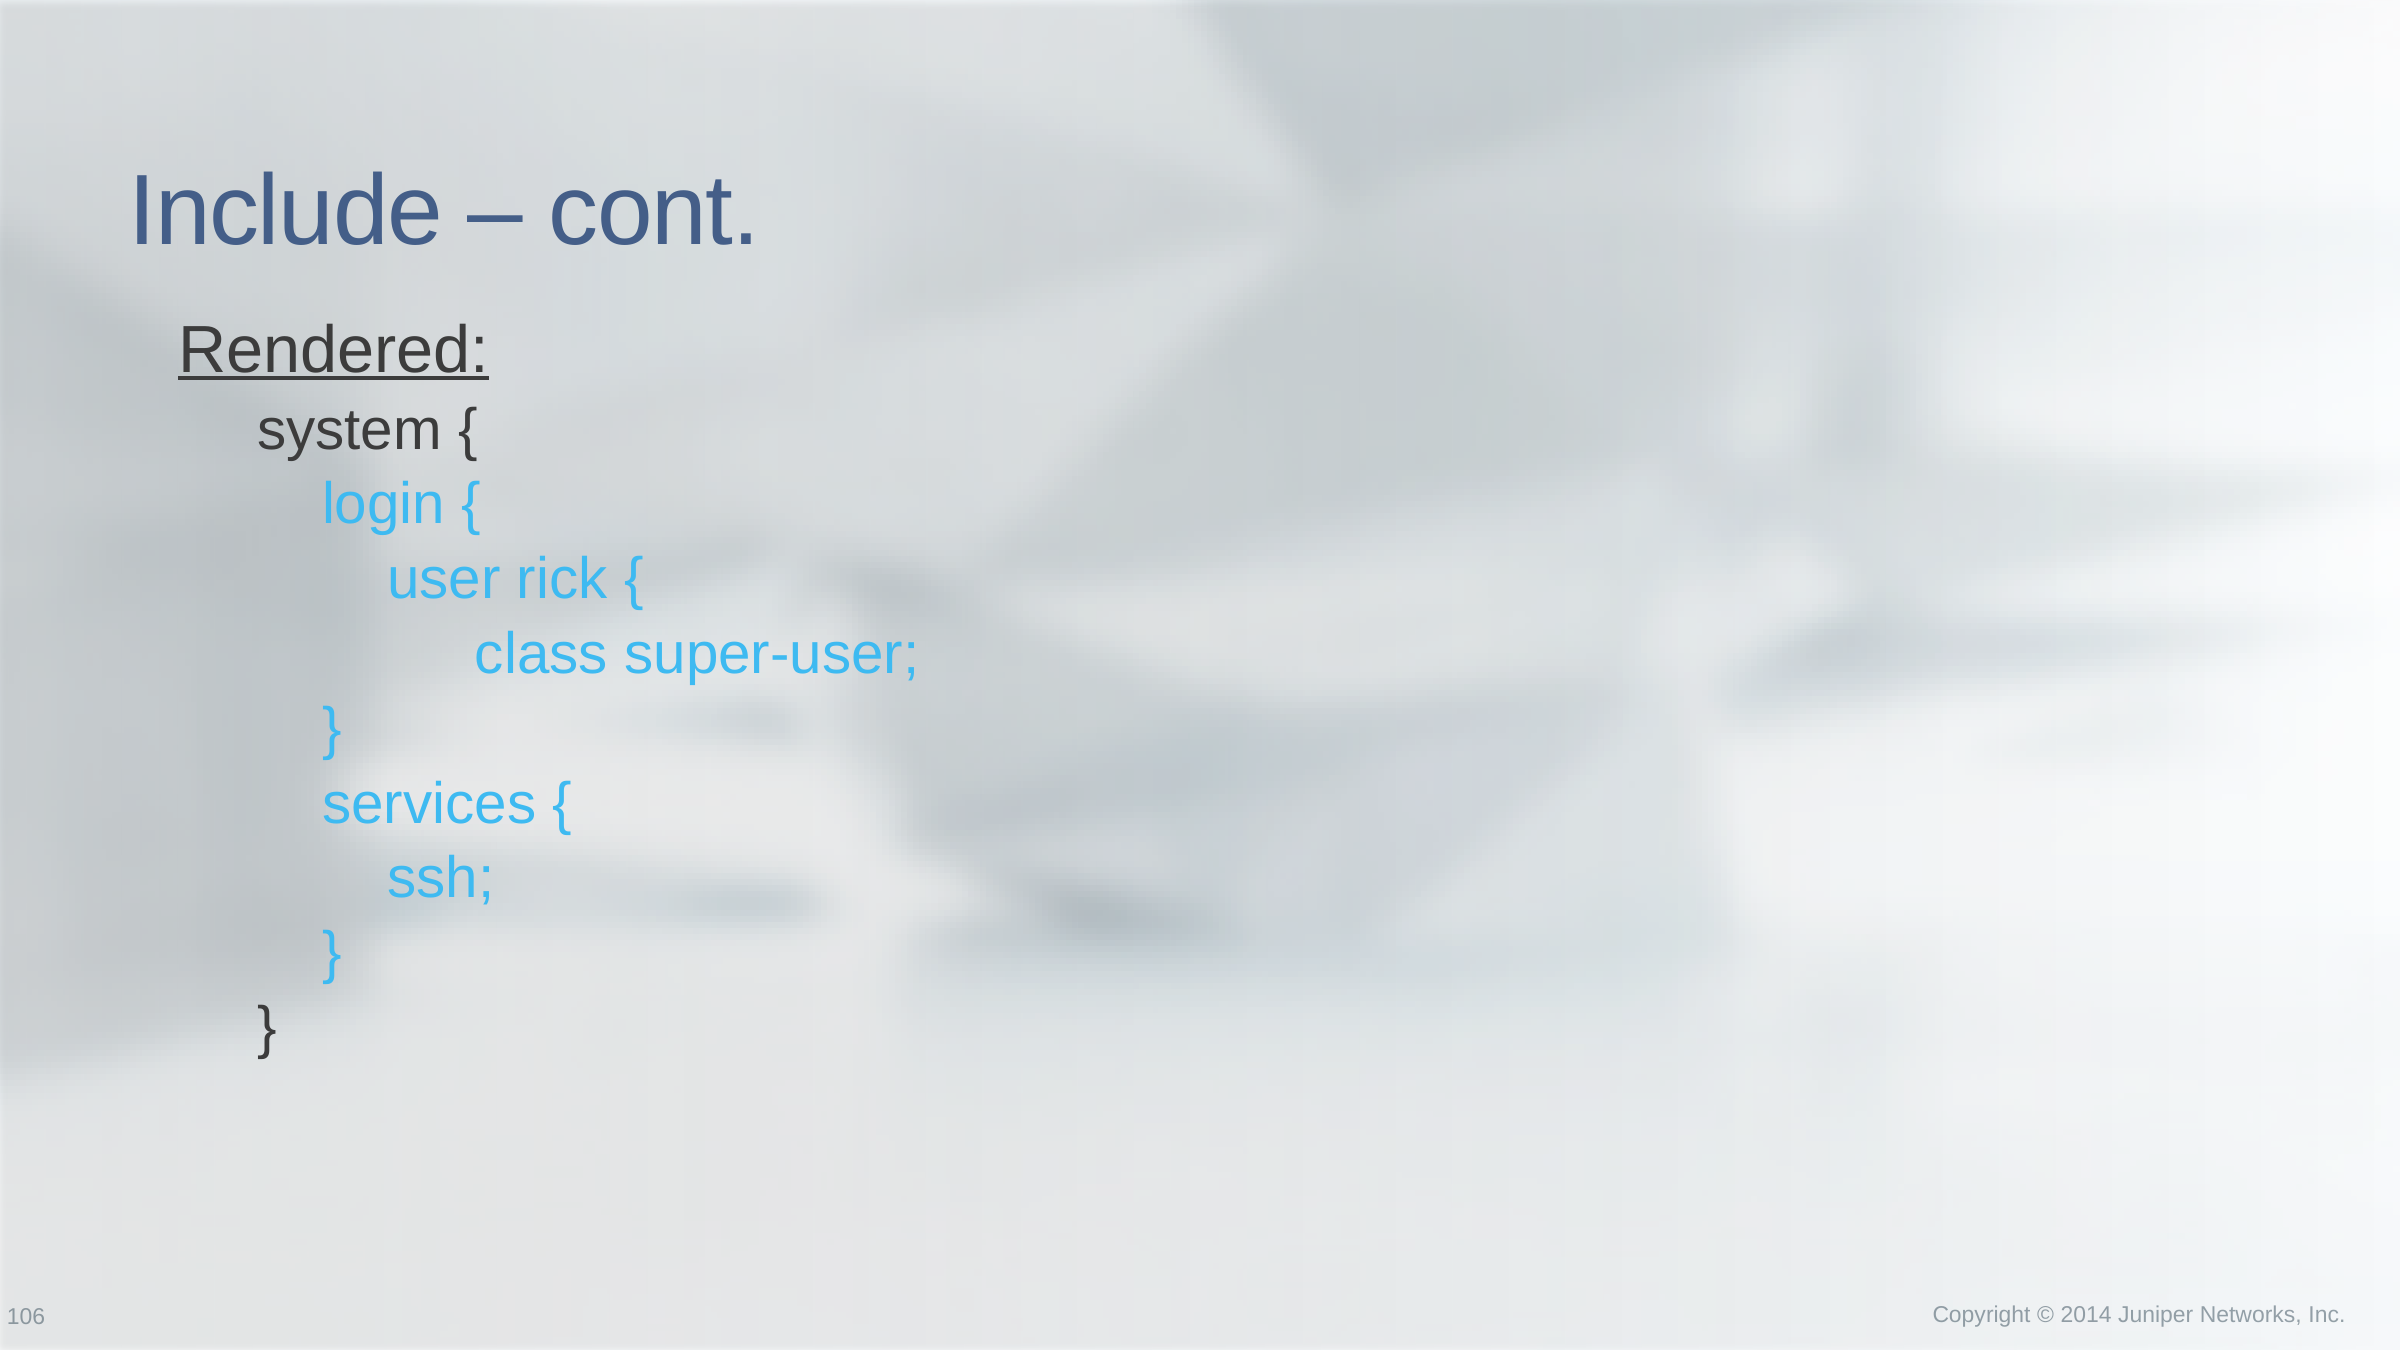

# Include – cont.
Rendered:
system {
    login {
        user rick {
	class super-user;
    }
    services {
        ssh;
    }
}